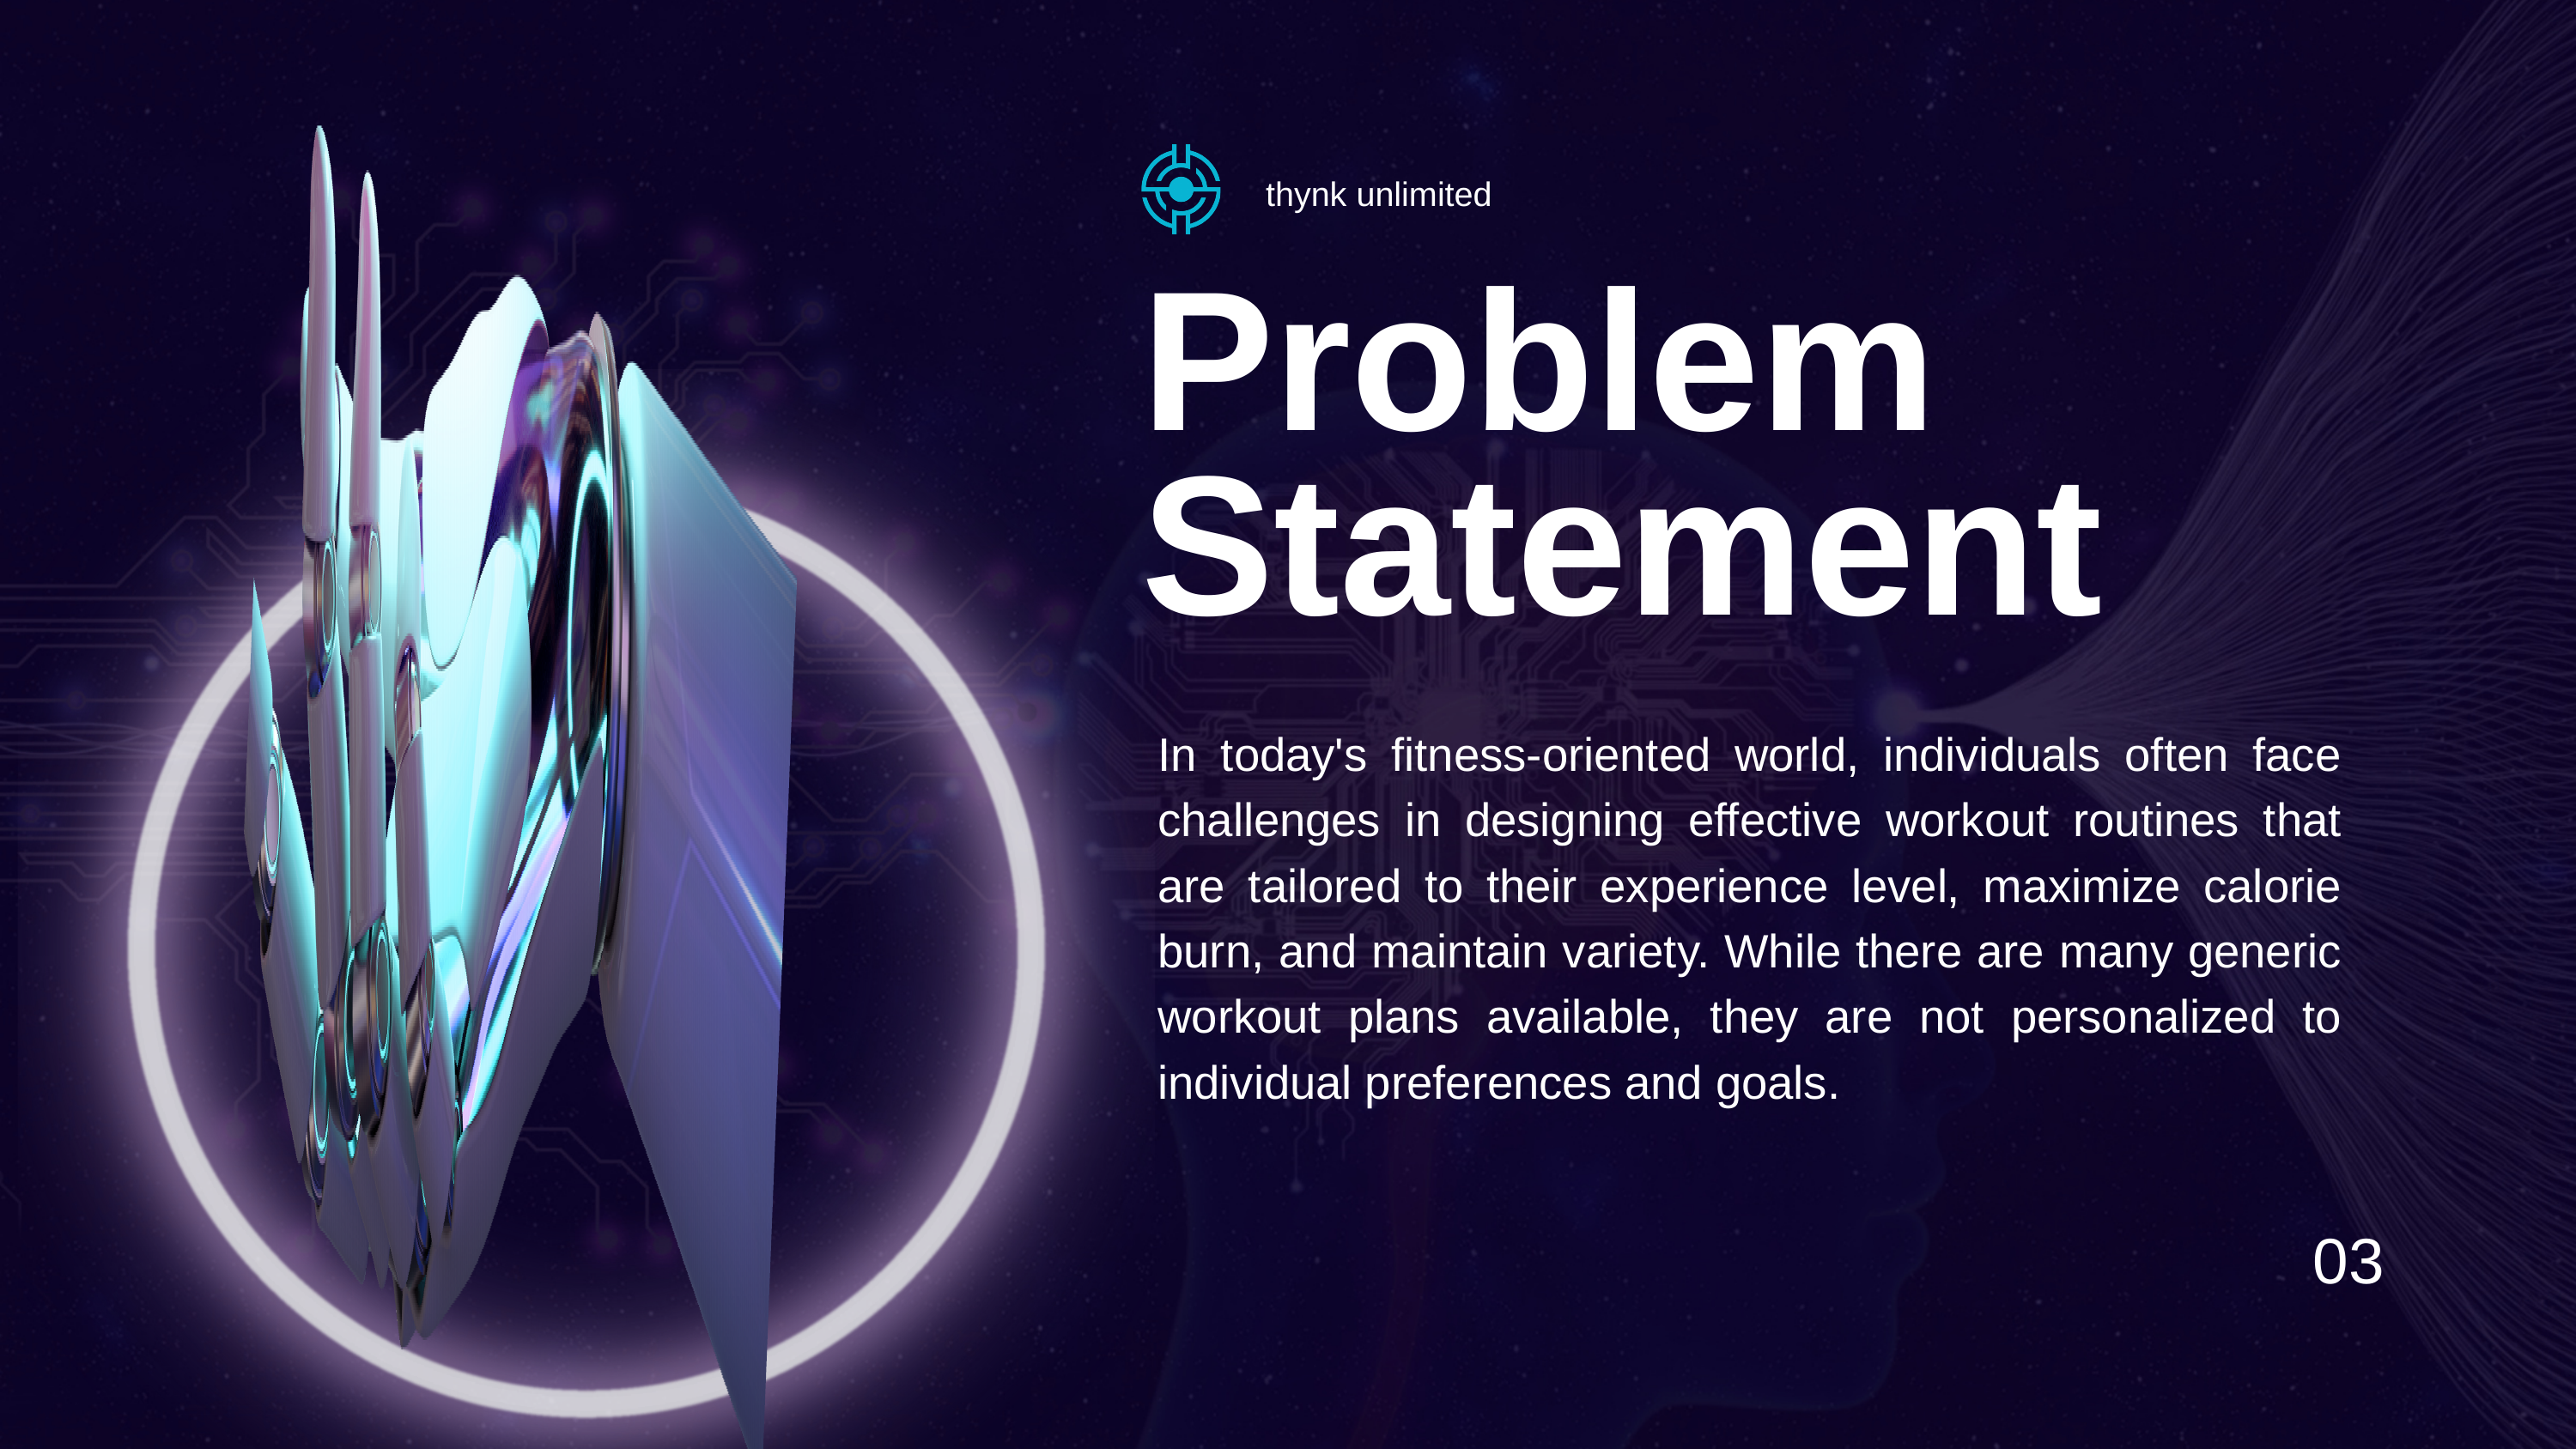

thynk unlimited
Problem Statement

In today's fitness-oriented world, individuals often face challenges in designing effective workout routines that are tailored to their experience level, maximize calorie burn, and maintain variety. While there are many generic workout plans available, they are not personalized to individual preferences and goals.
03